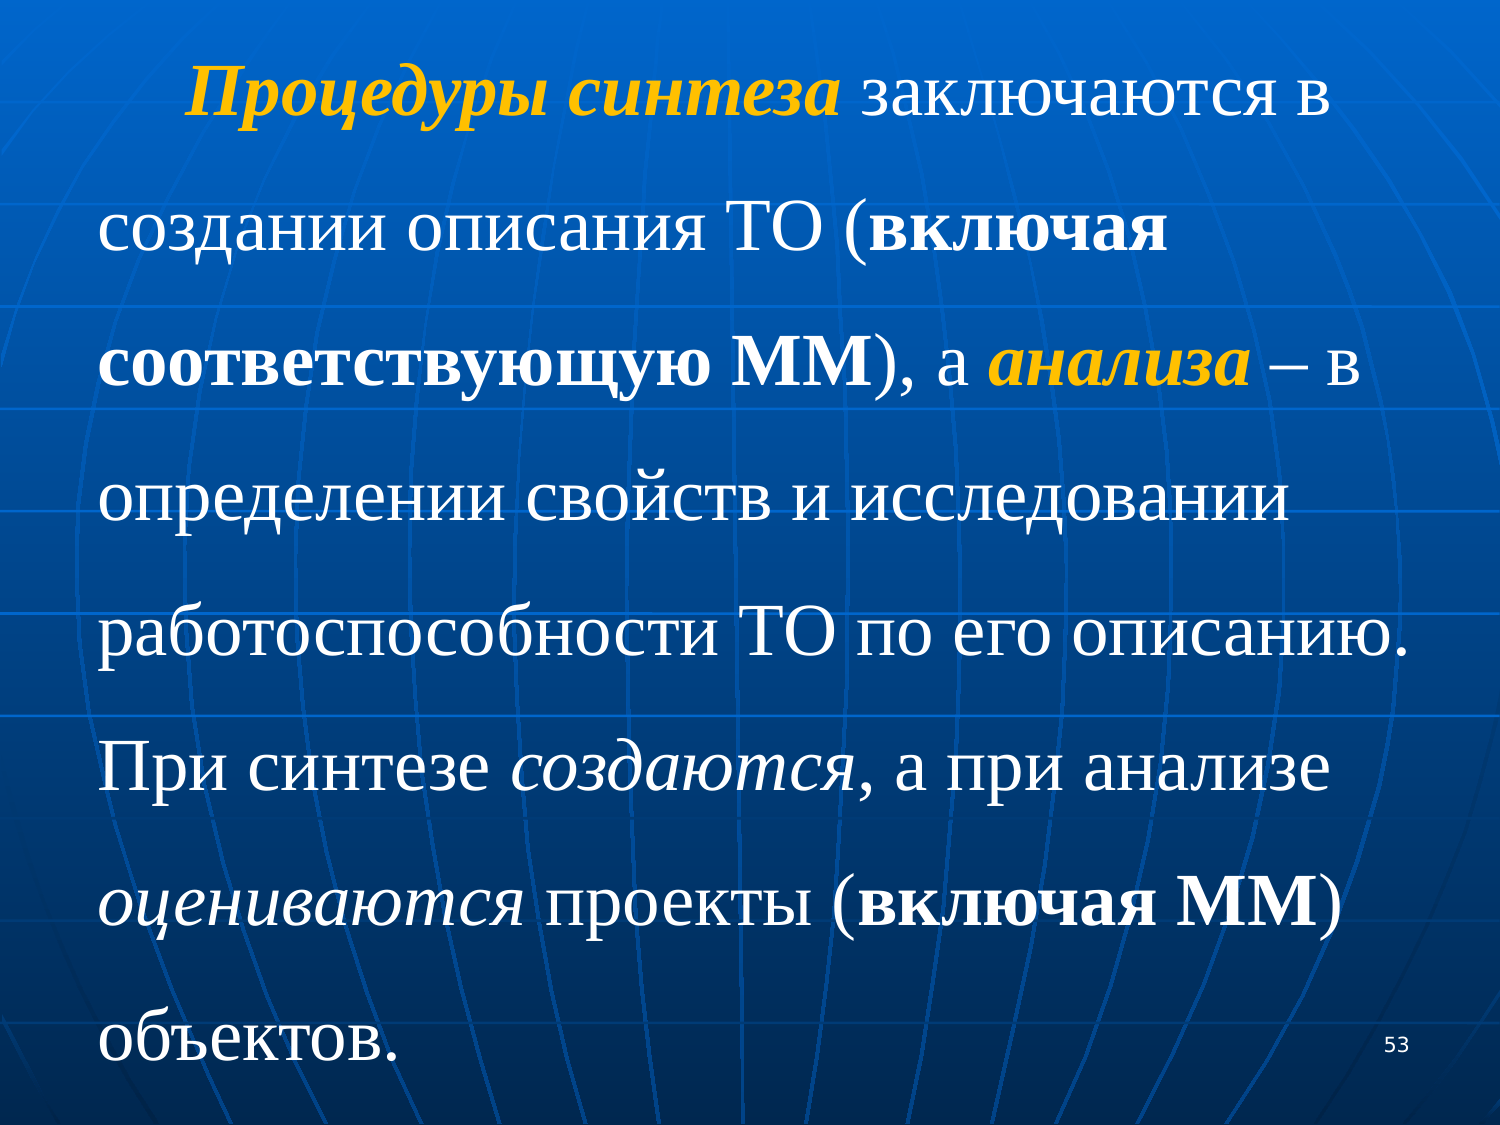

Процедуры синтеза заключаются в создании описания ТО (включая соответствующую ММ), а анализа – в определении свойств и исследовании работоспособности ТО по его описанию. При синтезе создаются, а при анализе оцениваются проекты (включая ММ) объектов.

53